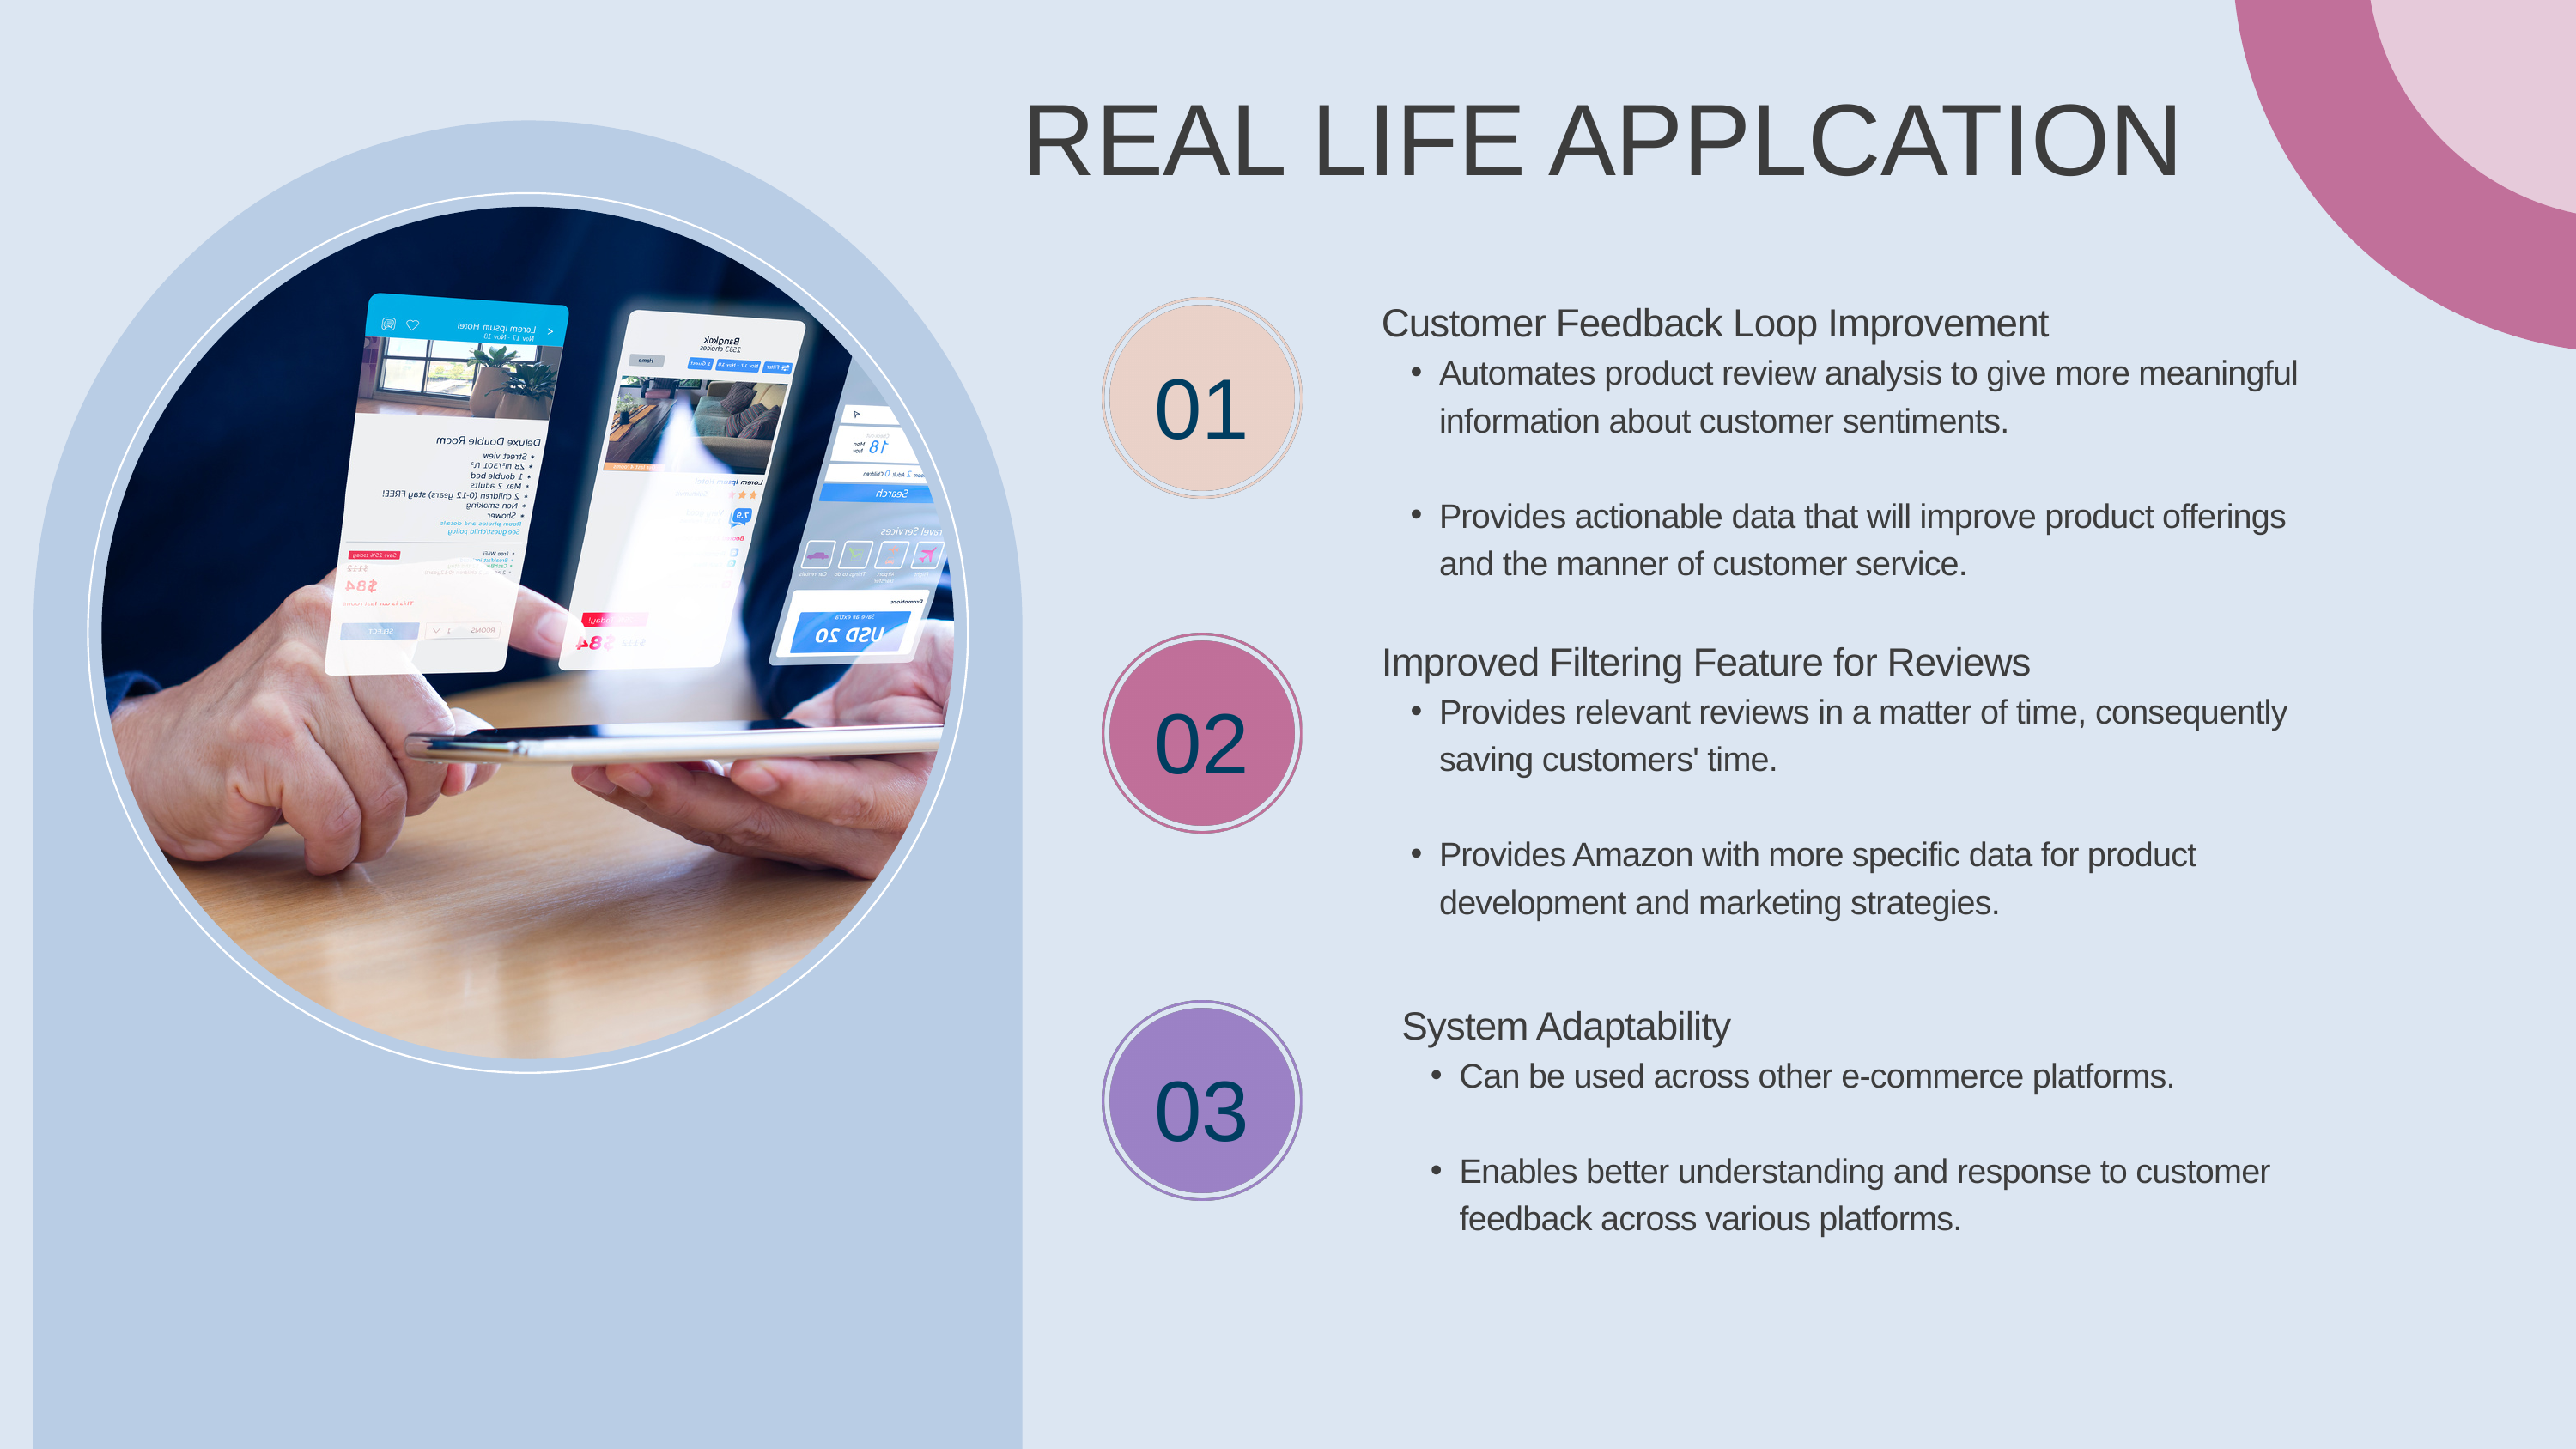

REAL LIFE APPLCATION

Customer Feedback Loop Improvement
Automates product review analysis to give more meaningful information about customer sentiments.

Provides actionable data that will improve product offerings and the manner of customer service.

01
Improved Filtering Feature for Reviews
Provides relevant reviews in a matter of time, consequently saving customers' time.

Provides Amazon with more specific data for product development and marketing strategies.

02
System Adaptability
Can be used across other e-commerce platforms.

Enables better understanding and response to customer feedback across various platforms.

03